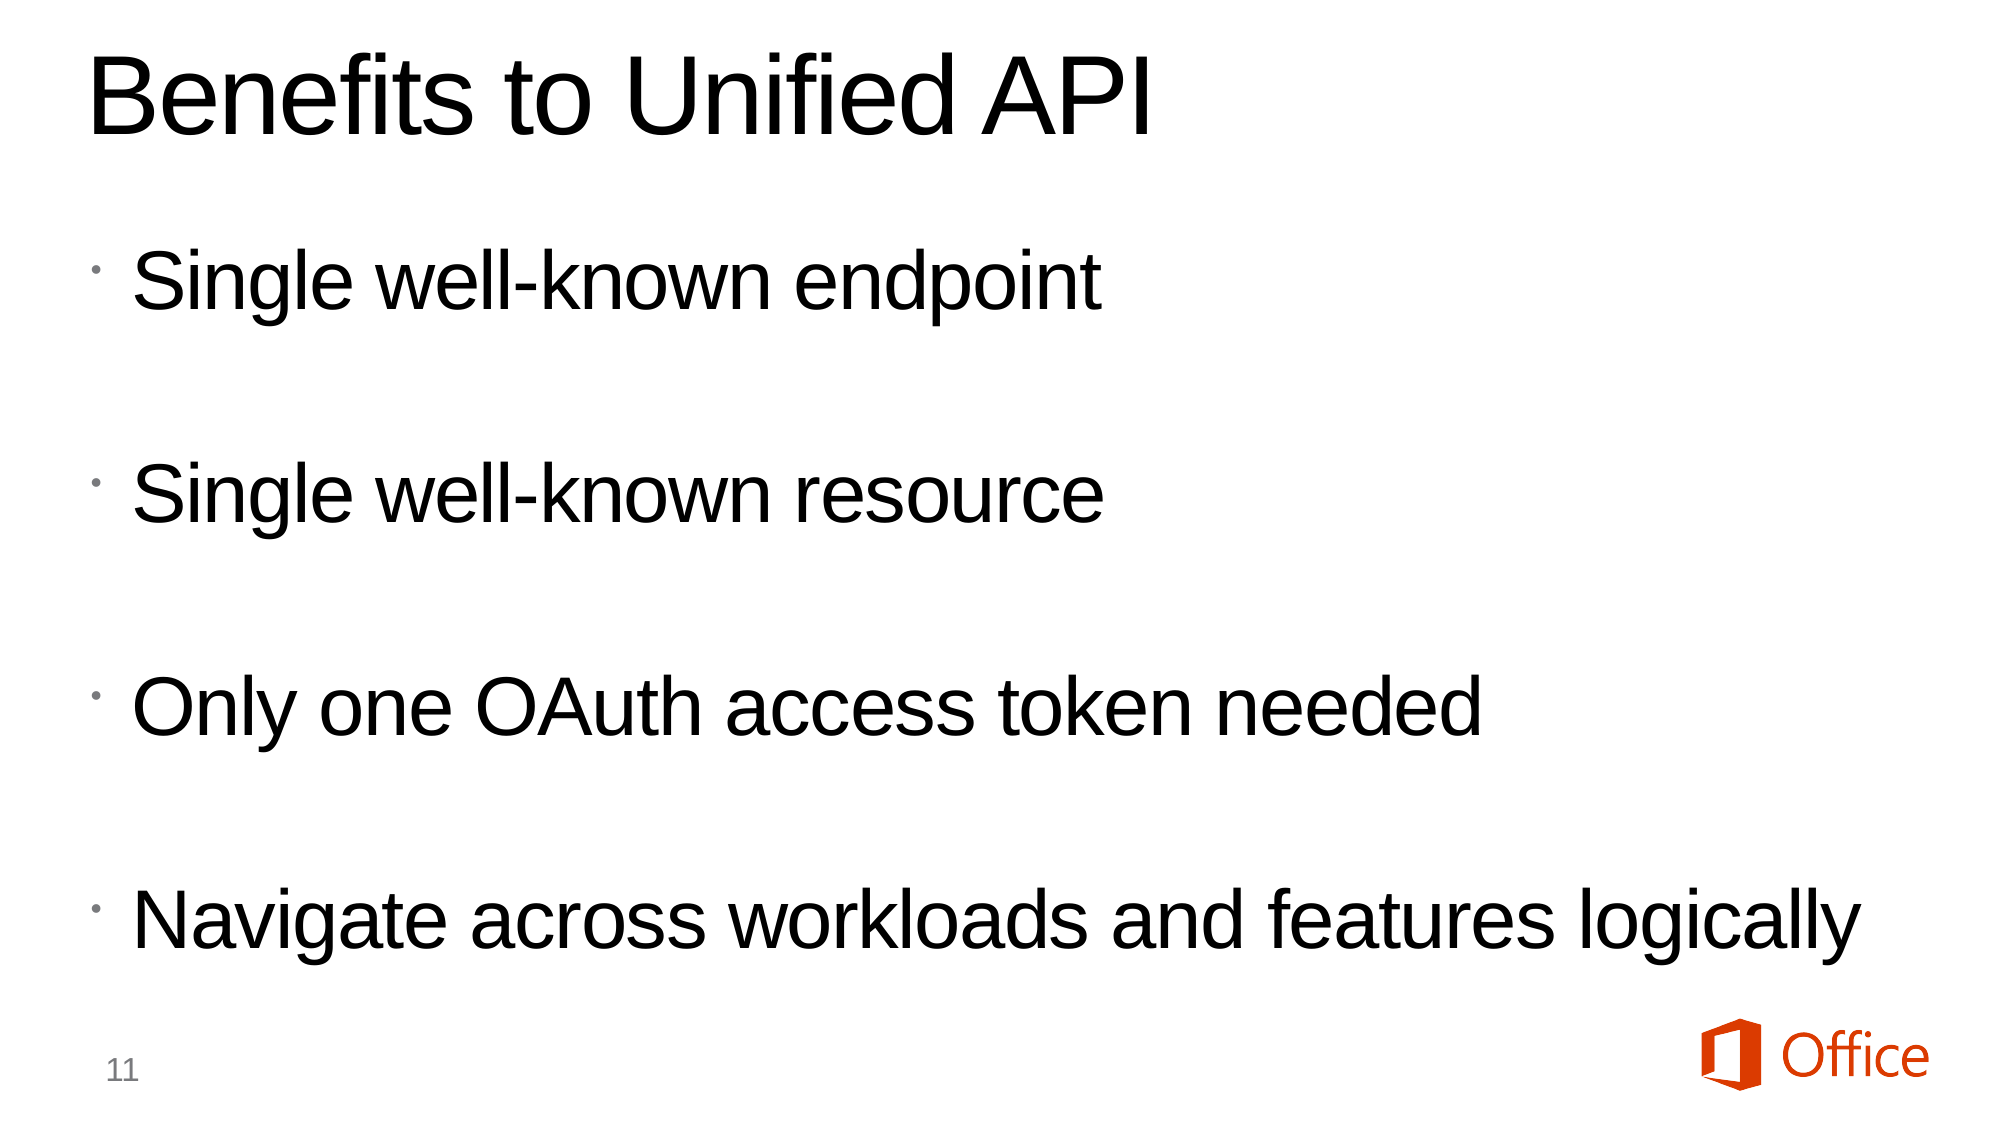

# Benefits to Unified API
Single well-known endpoint

Single well-known resource

Only one OAuth access token needed

Navigate across workloads and features logically
11